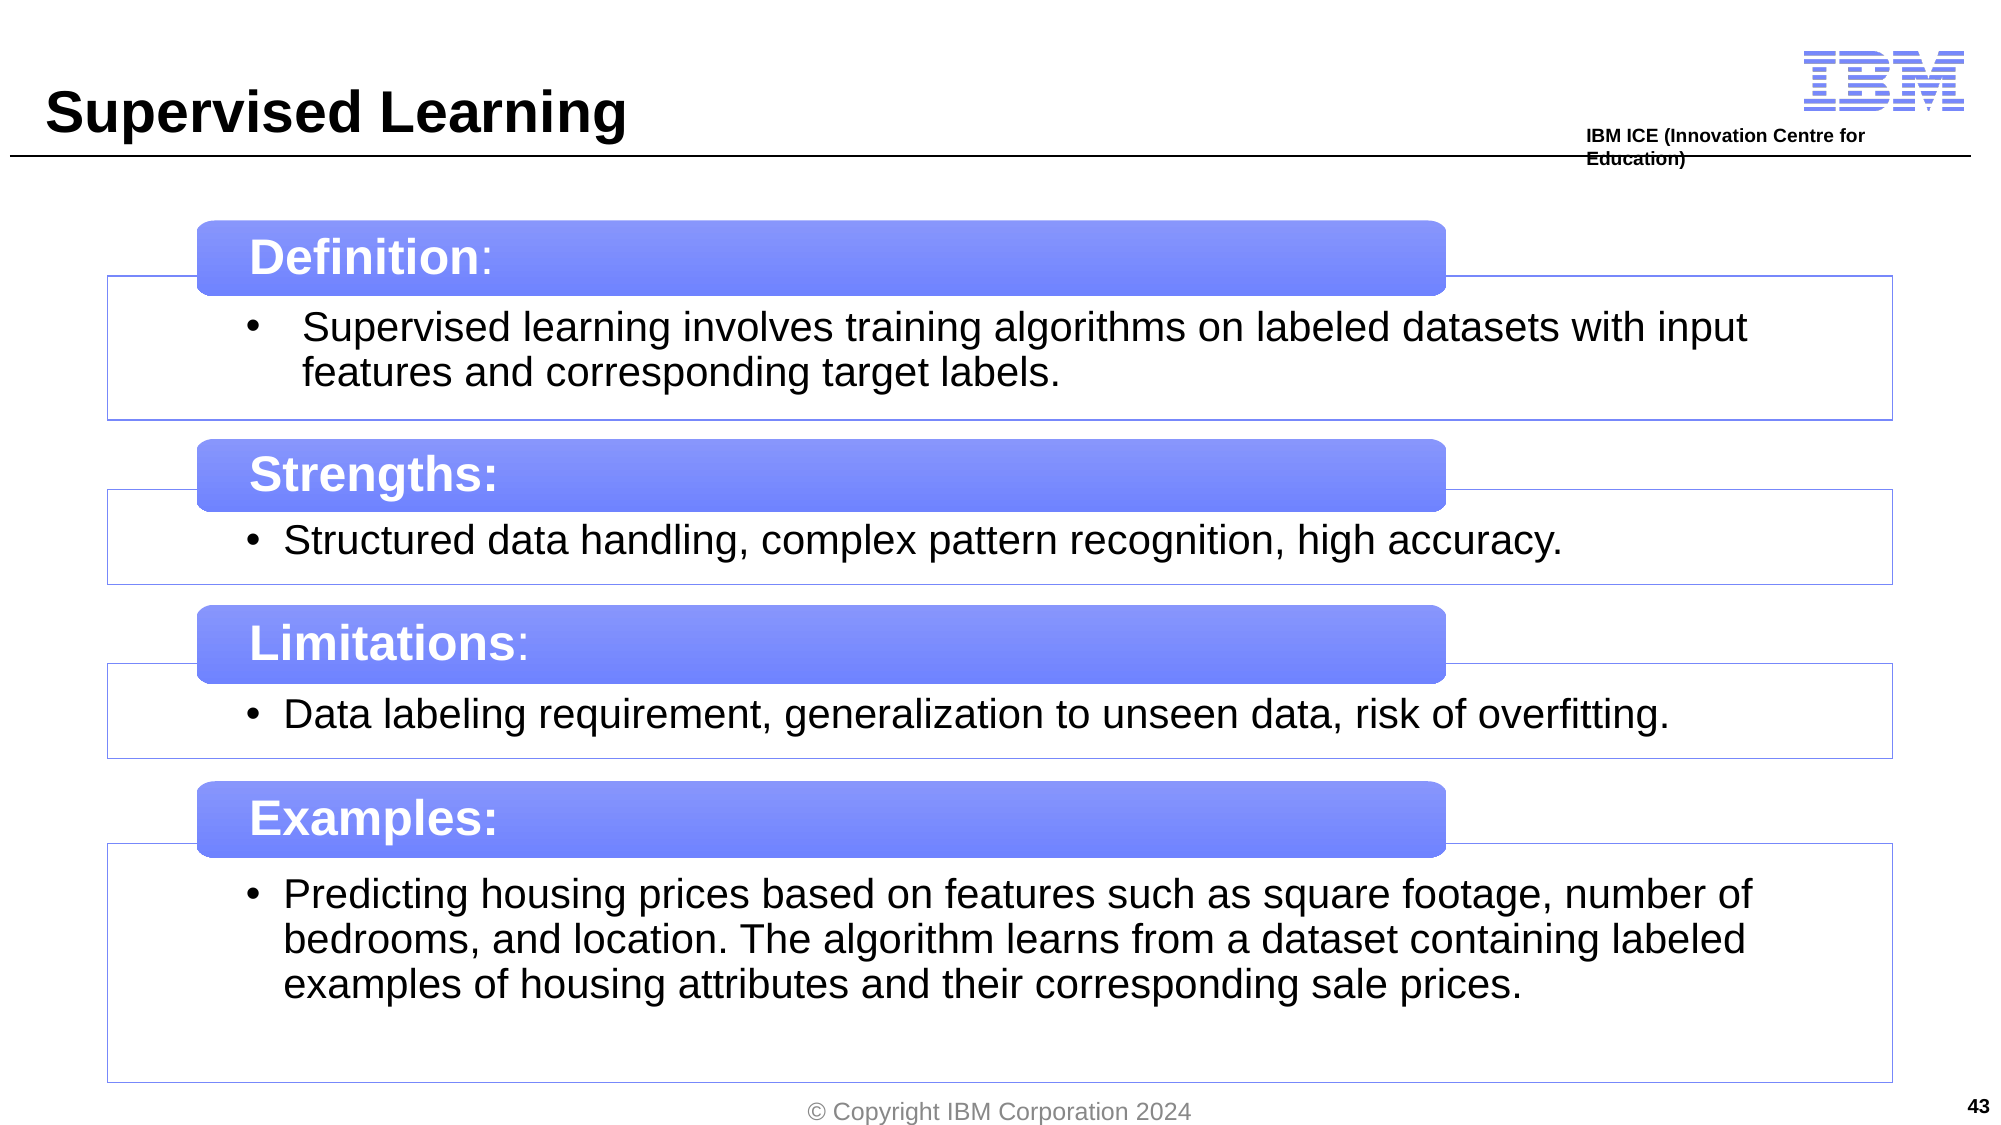

# Supervised Learning
Definition:
Supervised learning involves training algorithms on labeled datasets with input features and corresponding target labels.
Strengths:
Structured data handling, complex pattern recognition, high accuracy.
Limitations:
Data labeling requirement, generalization to unseen data, risk of overfitting.
Examples:
Predicting housing prices based on features such as square footage, number of bedrooms, and location. The algorithm learns from a dataset containing labeled examples of housing attributes and their corresponding sale prices.
43
© Copyright IBM Corporation 2024